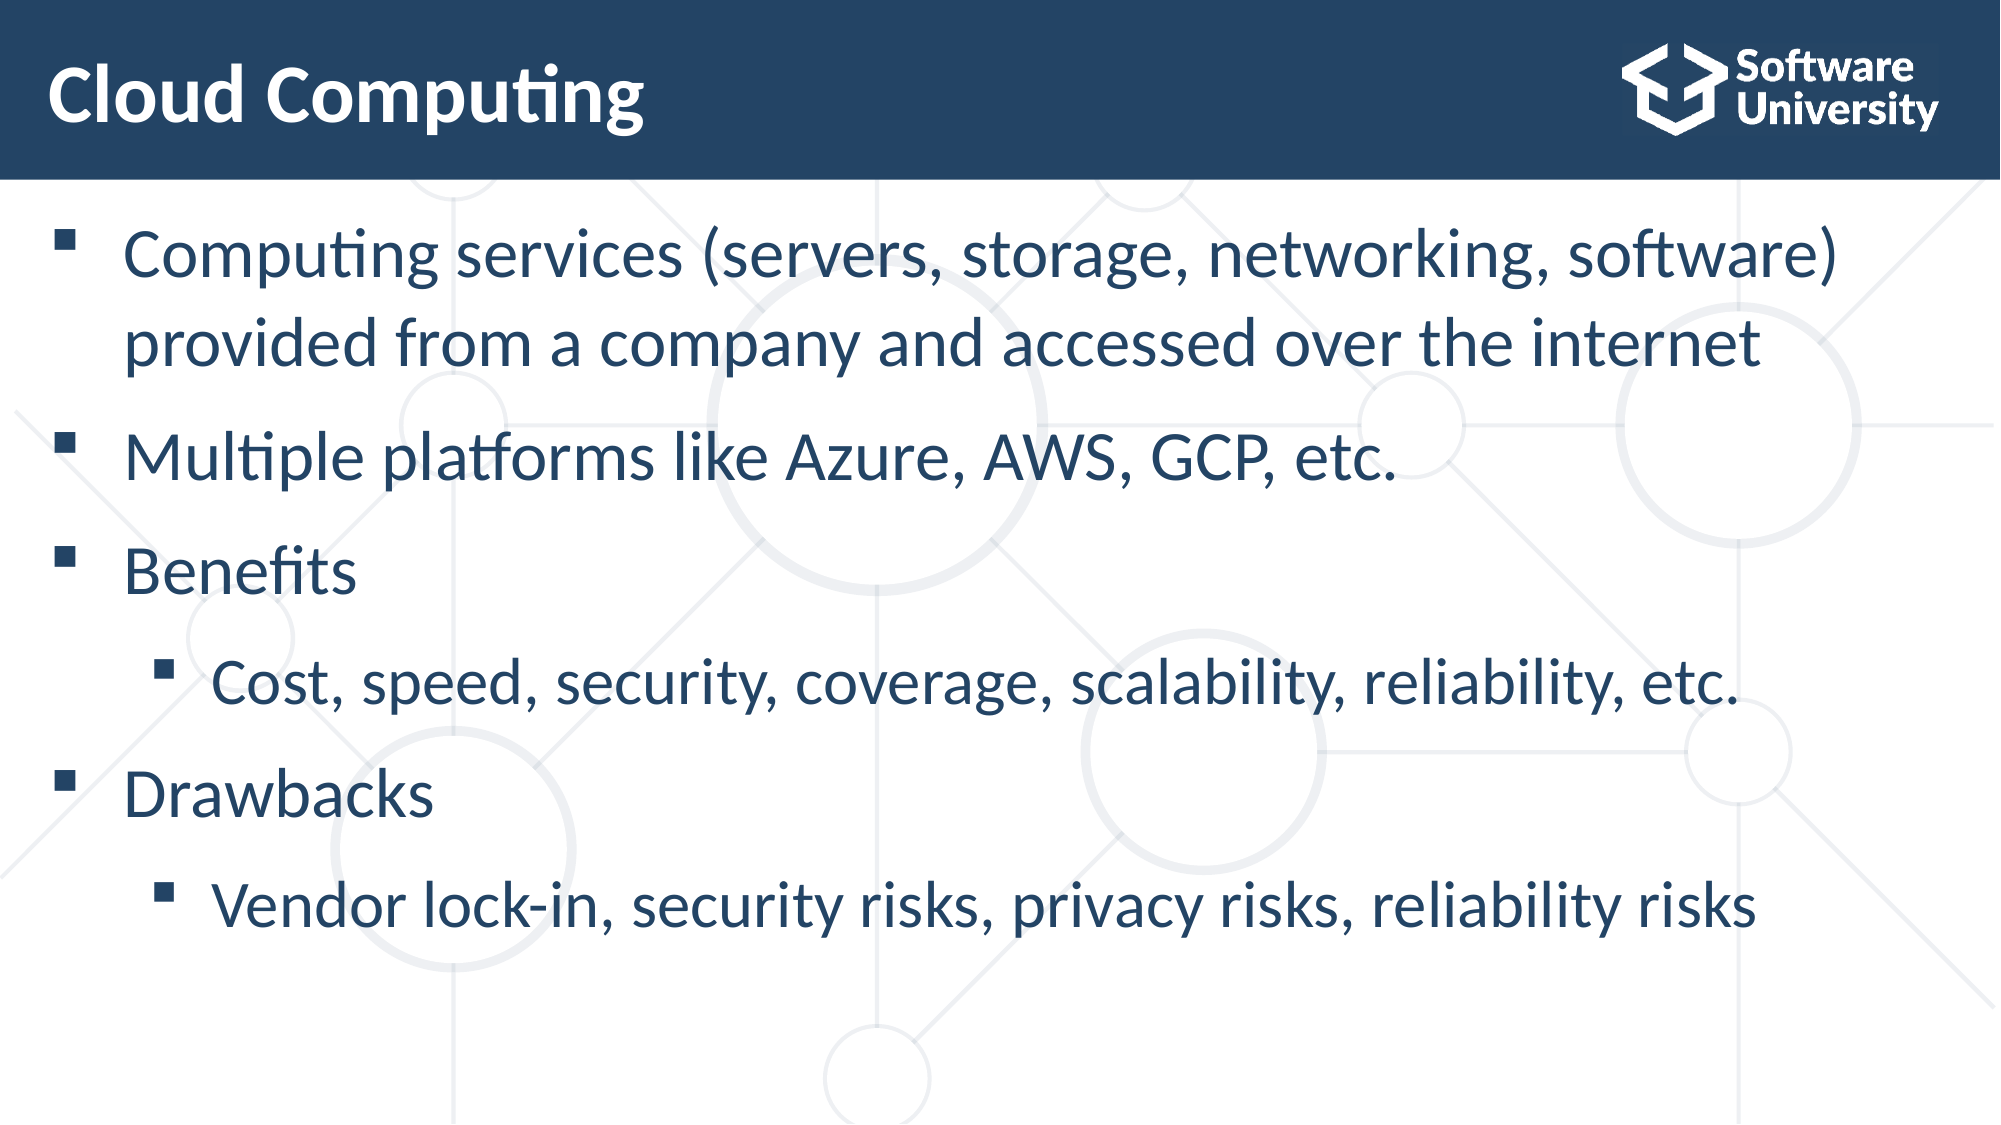

# Cloud Computing
Computing services (servers, storage, networking, software) provided from a company and accessed over the internet
Multiple platforms like Azure, AWS, GCP, etc.
Benefits
Cost, speed, security, coverage, scalability, reliability, etc.
Drawbacks
Vendor lock-in, security risks, privacy risks, reliability risks